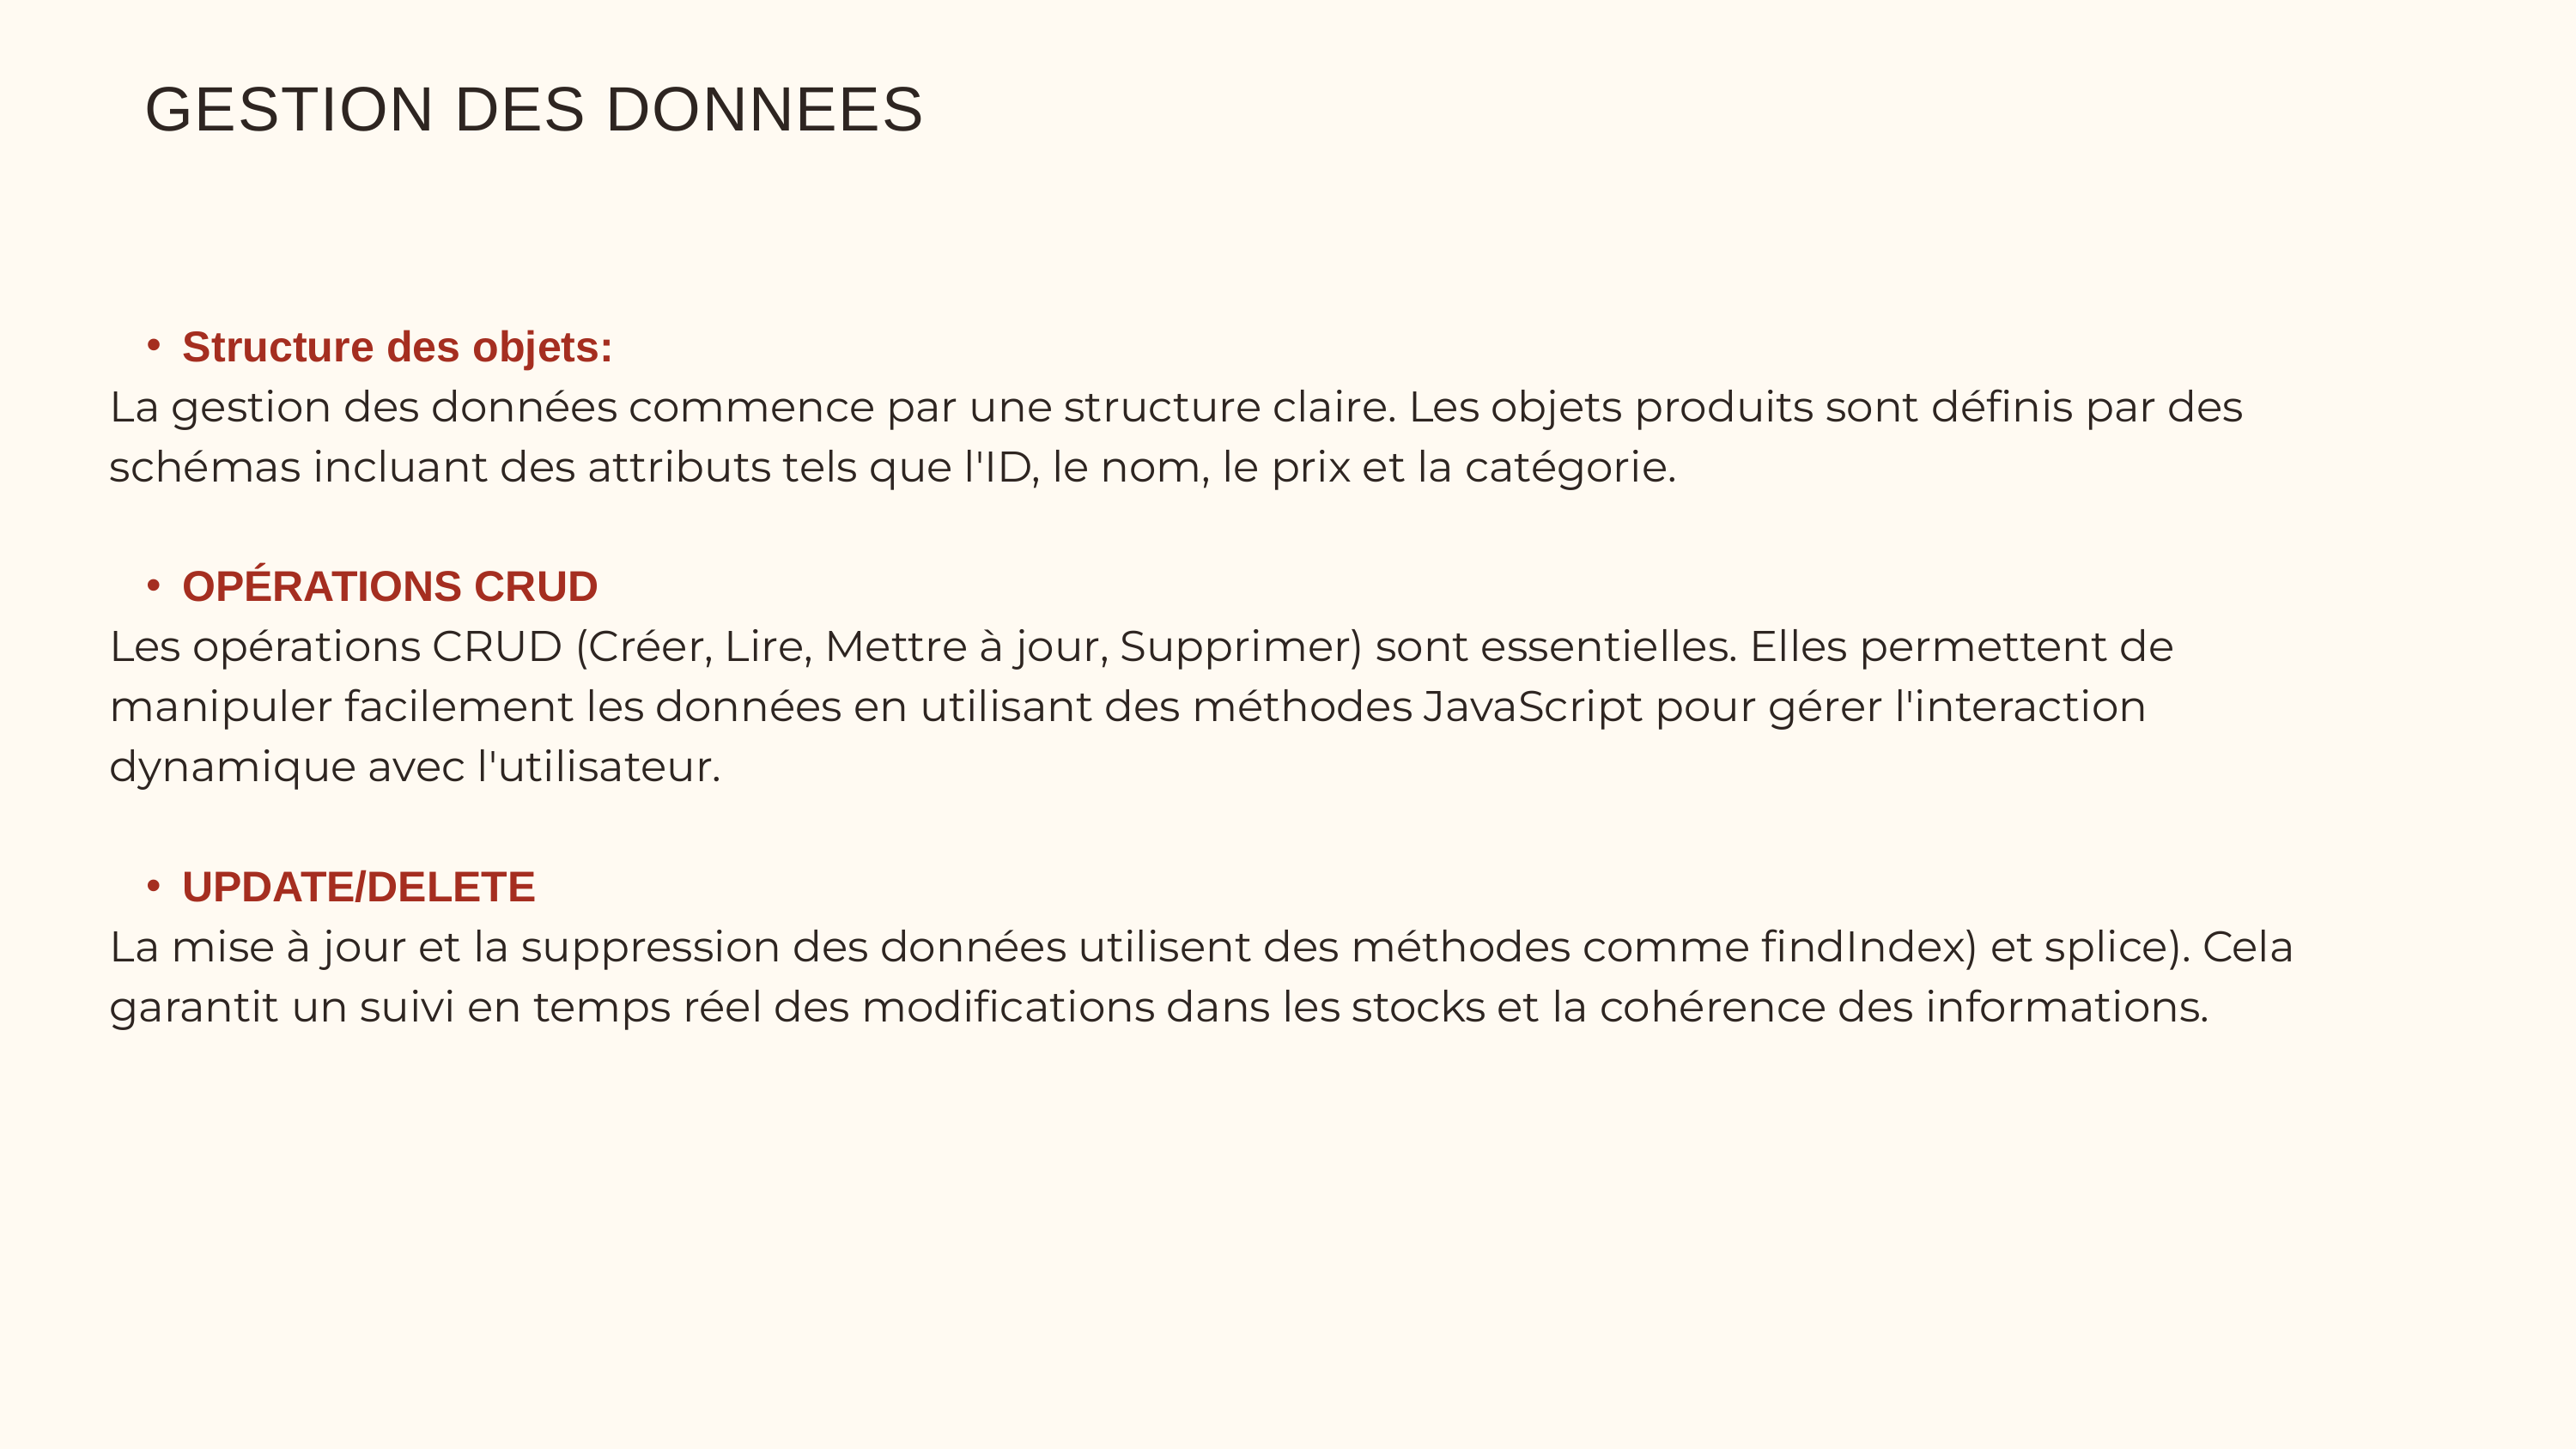

GESTION DES DONNEES
Structure des objets:
La gestion des données commence par une structure claire. Les objets produits sont définis par des schémas incluant des attributs tels que l'ID, le nom, le prix et la catégorie.

OPÉRATIONS CRUD
Les opérations CRUD (Créer, Lire, Mettre à jour, Supprimer) sont essentielles. Elles permettent de manipuler facilement les données en utilisant des méthodes JavaScript pour gérer l'interaction dynamique avec l'utilisateur.

UPDATE/DELETE
La mise à jour et la suppression des données utilisent des méthodes comme findIndex) et splice). Cela garantit un suivi en temps réel des modifications dans les stocks et la cohérence des informations.